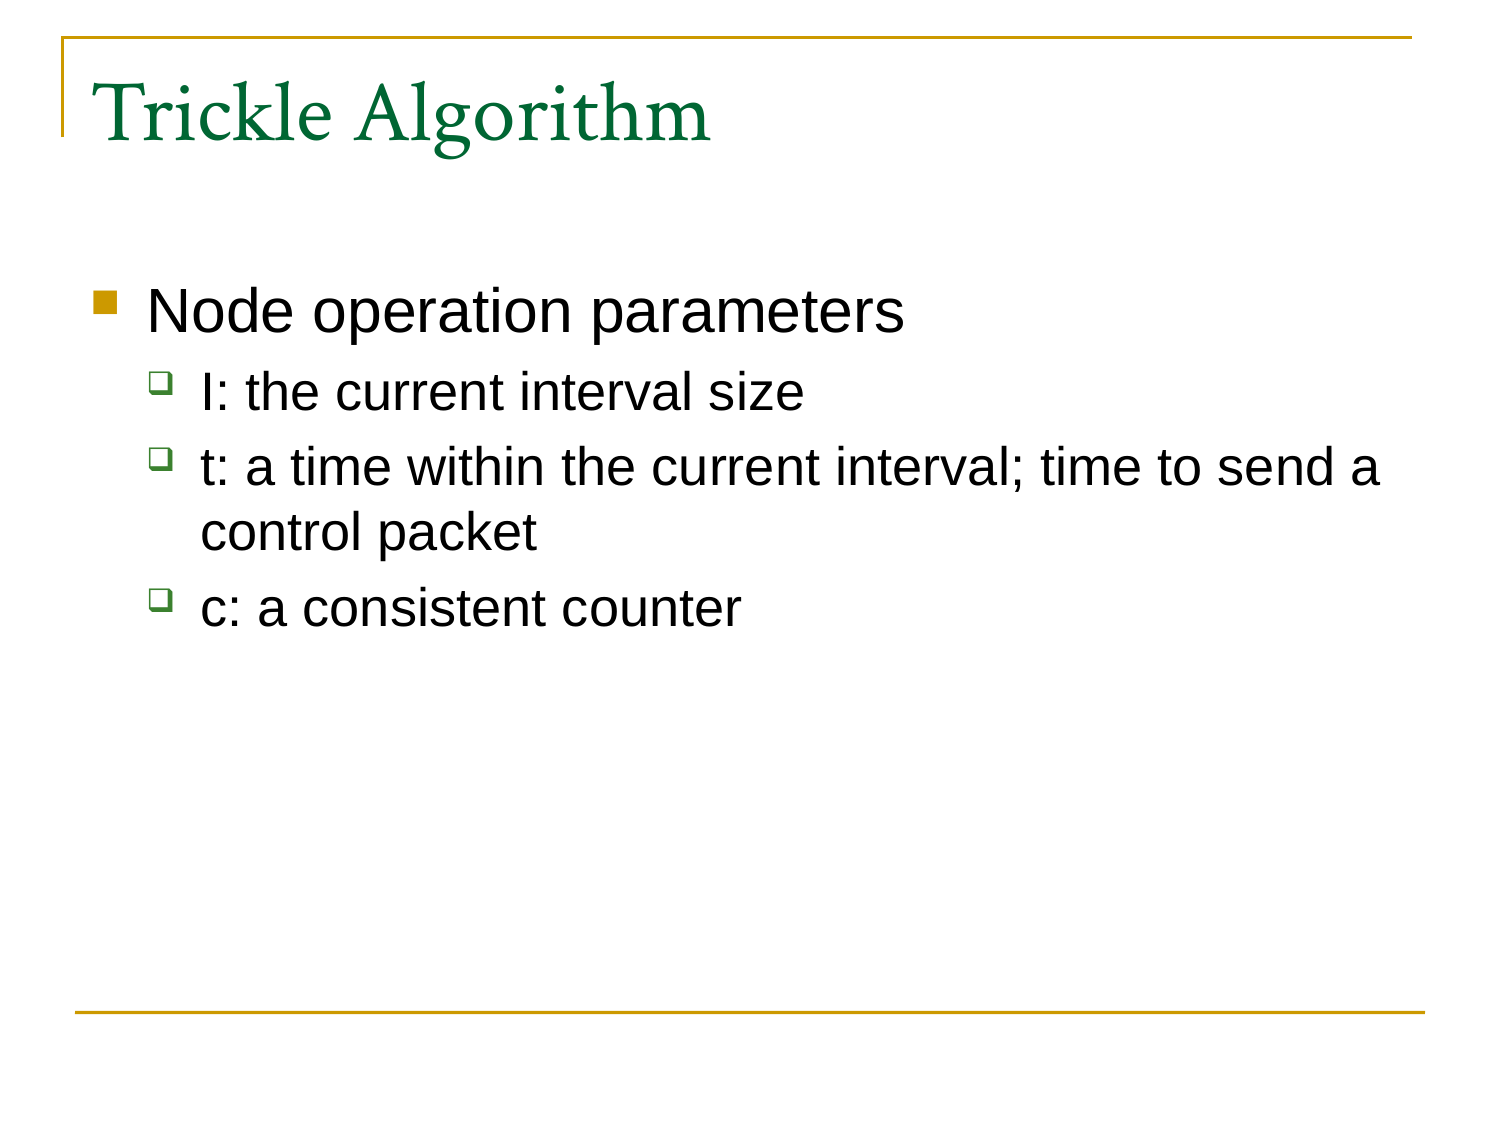

# Trickle Algorithm
Node operation parameters
I: the current interval size
t: a time within the current interval; time to send a control packet
c: a consistent counter